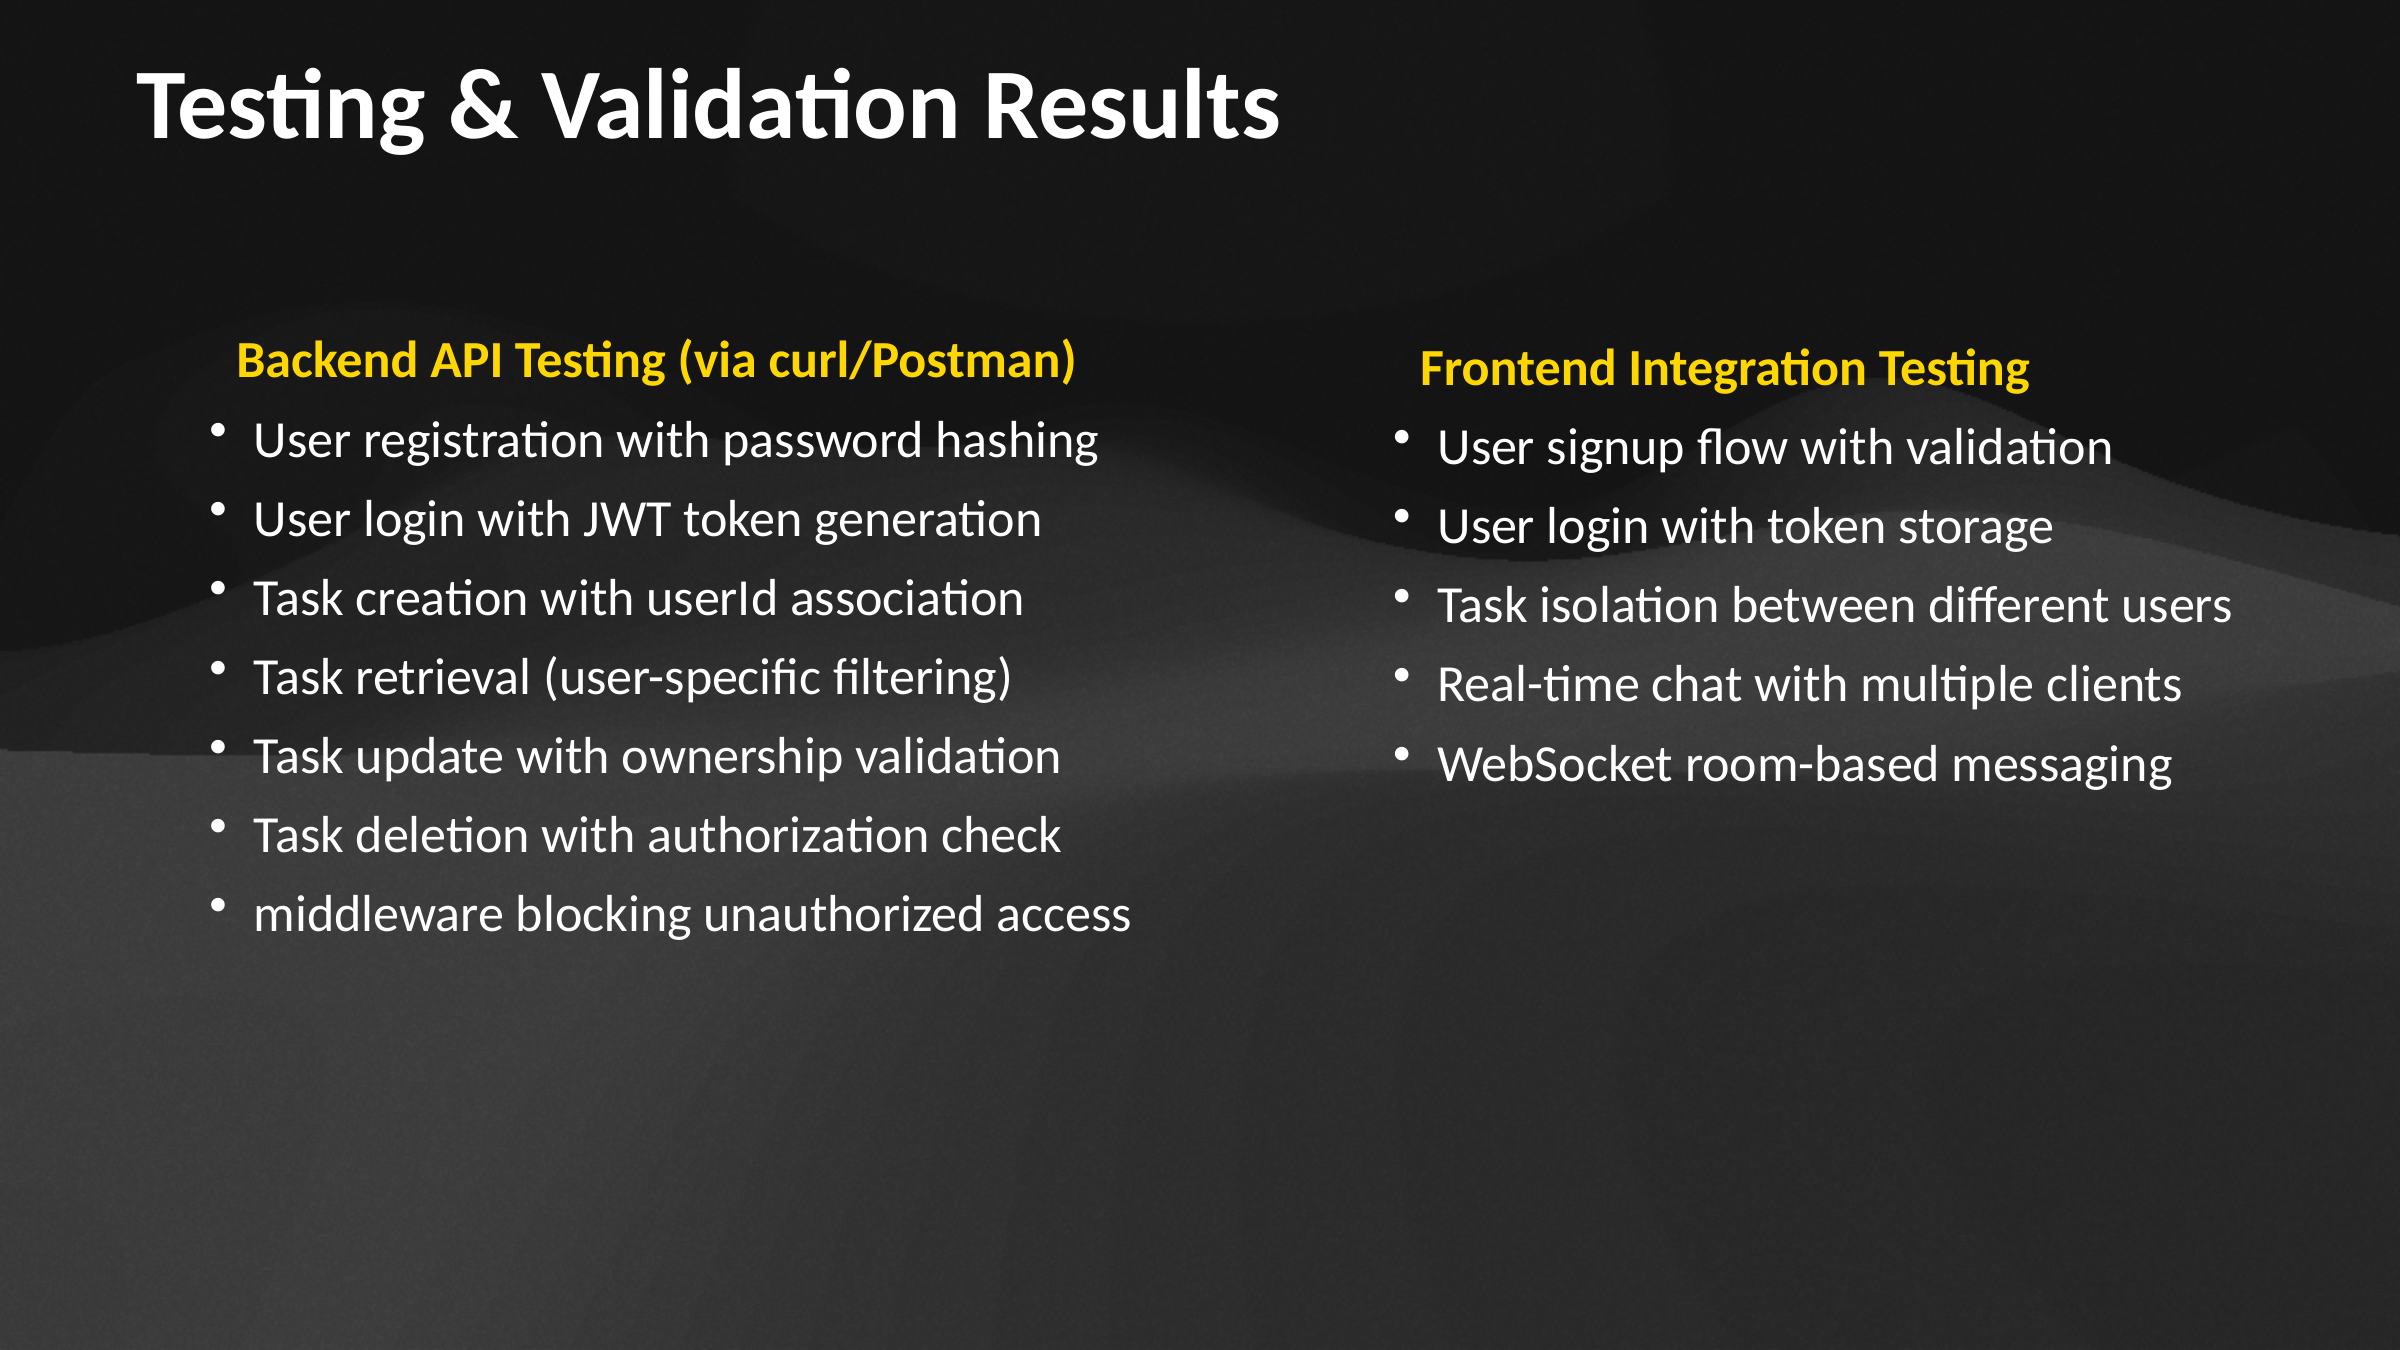

Testing & Validation Results
              Backend API Testing (via curl/Postman)
 User registration with password hashing
 User login with JWT token generation
 Task creation with userId association
 Task retrieval (user-specific filtering)
 Task update with ownership validation
 Task deletion with authorization check
 middleware blocking unauthorized access
              Frontend Integration Testing
 User signup flow with validation
 User login with token storage
 Task isolation between different users
 Real-time chat with multiple clients
 WebSocket room-based messaging